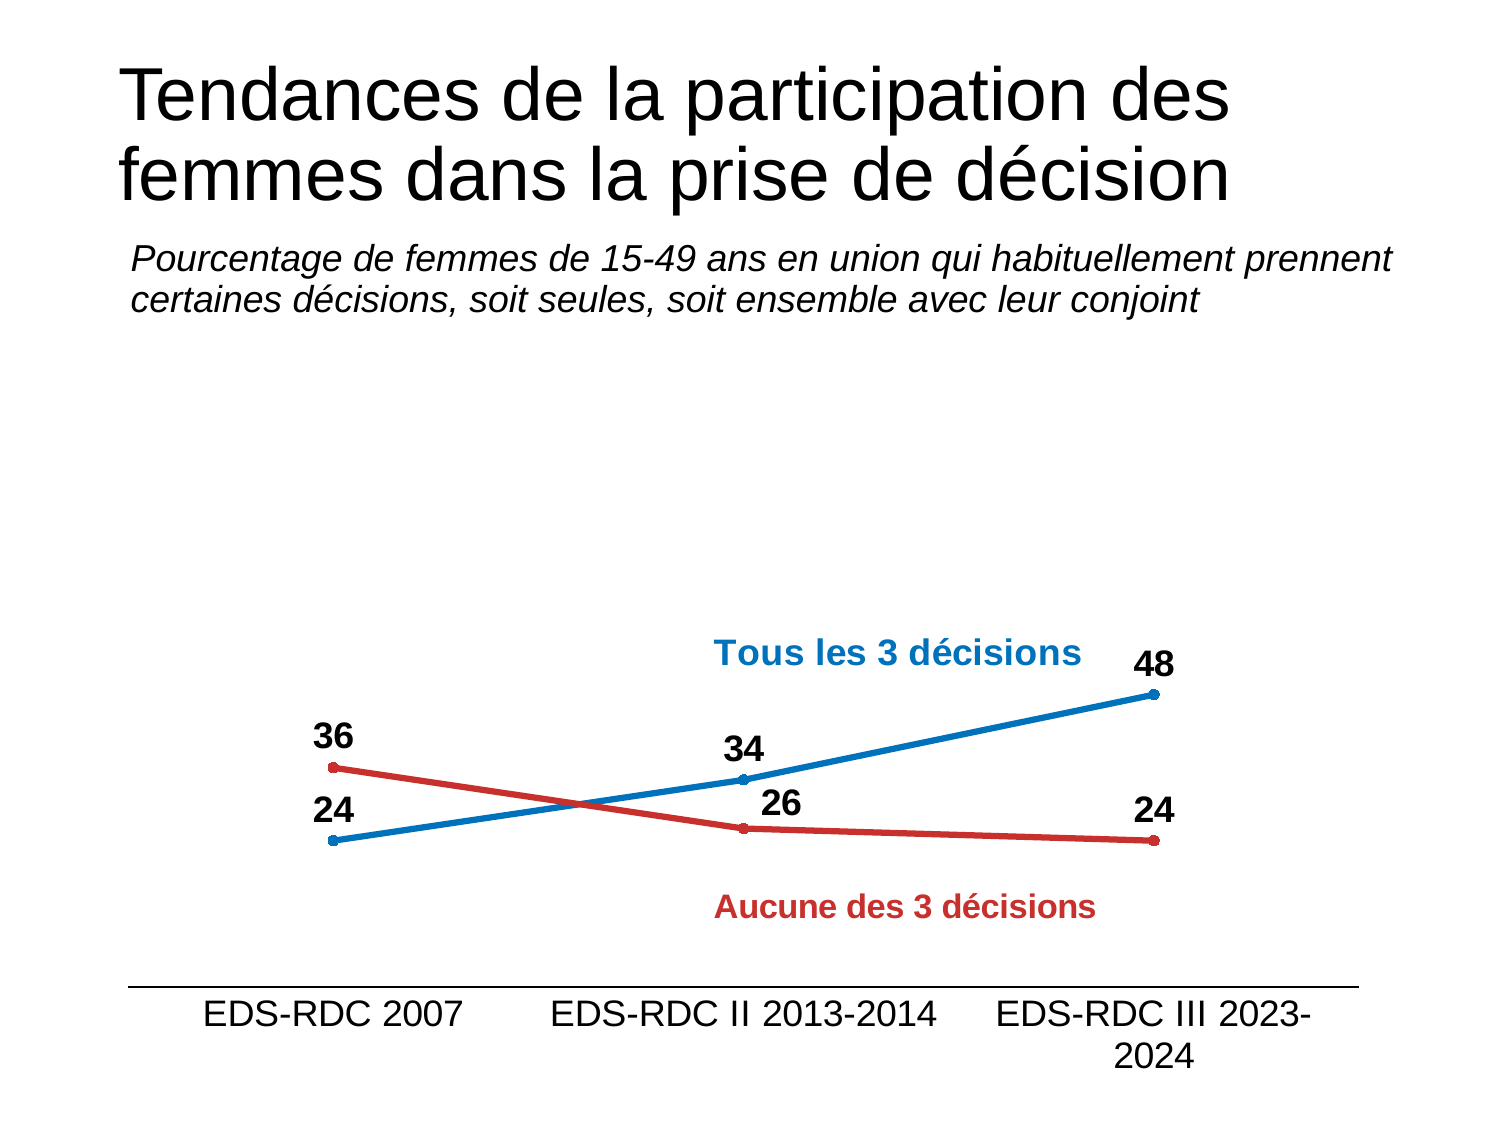

# Tendances de la participation des femmes dans la prise de décision
Pourcentage de femmes de 15-49 ans en union qui habituellement prennent certaines décisions, soit seules, soit ensemble avec leur conjoint

### Chart

| Category | All 3 decisions | None of the 3 decisions |
|---|---|---|
| EDS-RDC 2007 | 24.0 | 36.0 |
| EDS-RDC II 2013-2014 | 34.0 | 26.0 |
| EDS-RDC III 2023-2024 | 48.0 | 24.0 |